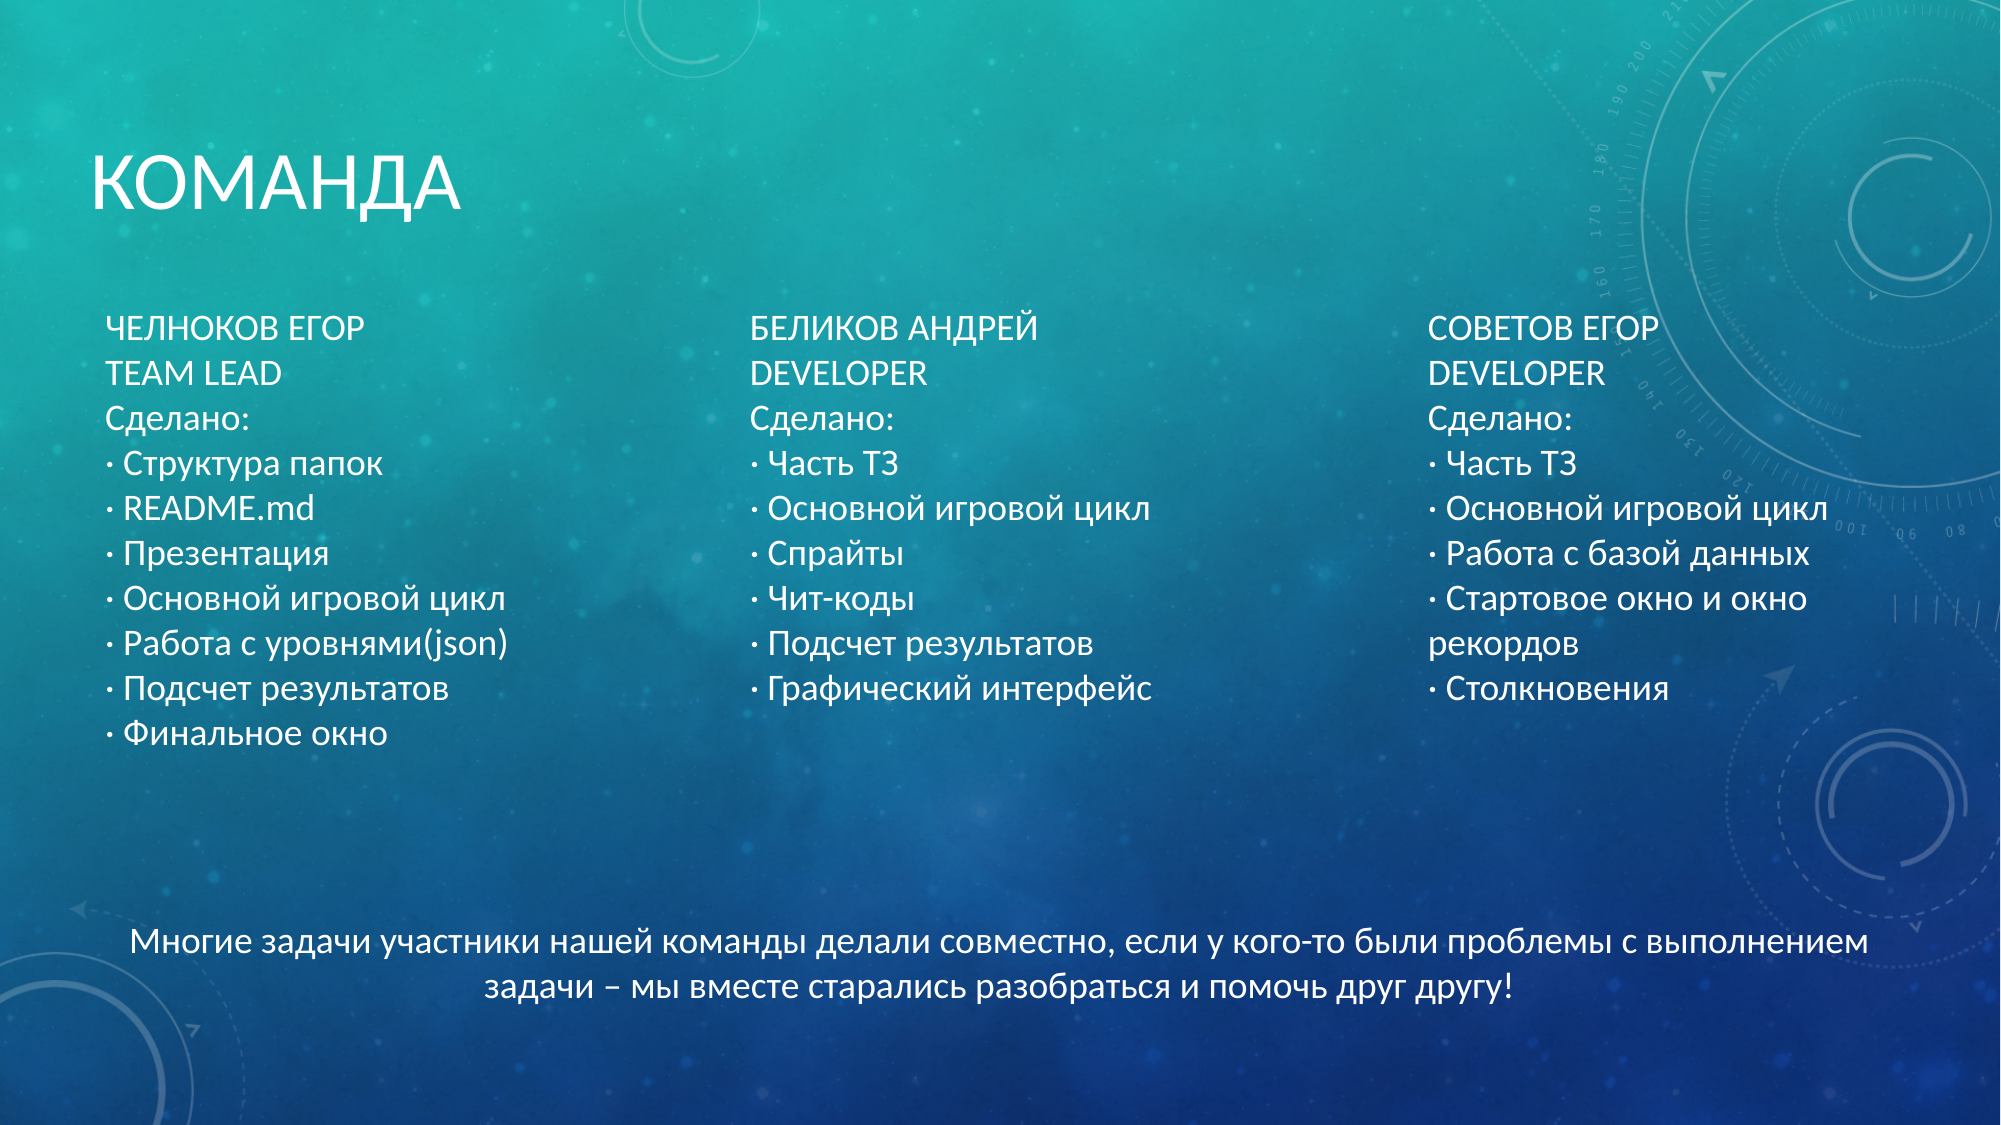

# Команда
ЧЕЛНОКОВ ЕГОР
TEAM LEAD
Сделано:
· Структура папок
· README.md
· Презентация
· Основной игровой цикл
· Работа с уровнями(json)
· Подсчет результатов
· Финальное окно

БЕЛИКОВ АНДРЕЙ
DEVELOPER
Сделано:
· Часть ТЗ
· Основной игровой цикл
· Спрайты
· Чит-коды
· Подсчет результатов
· Графический интерфейс
СОВЕТОВ ЕГОР
DEVELOPER
Сделано:
· Часть ТЗ
· Основной игровой цикл
· Работа с базой данных
· Стартовое окно и окно рекордов
· Столкновения

Многие задачи участники нашей команды делали совместно, если у кого-то были проблемы с выполнением задачи – мы вместе старались разобраться и помочь друг другу!